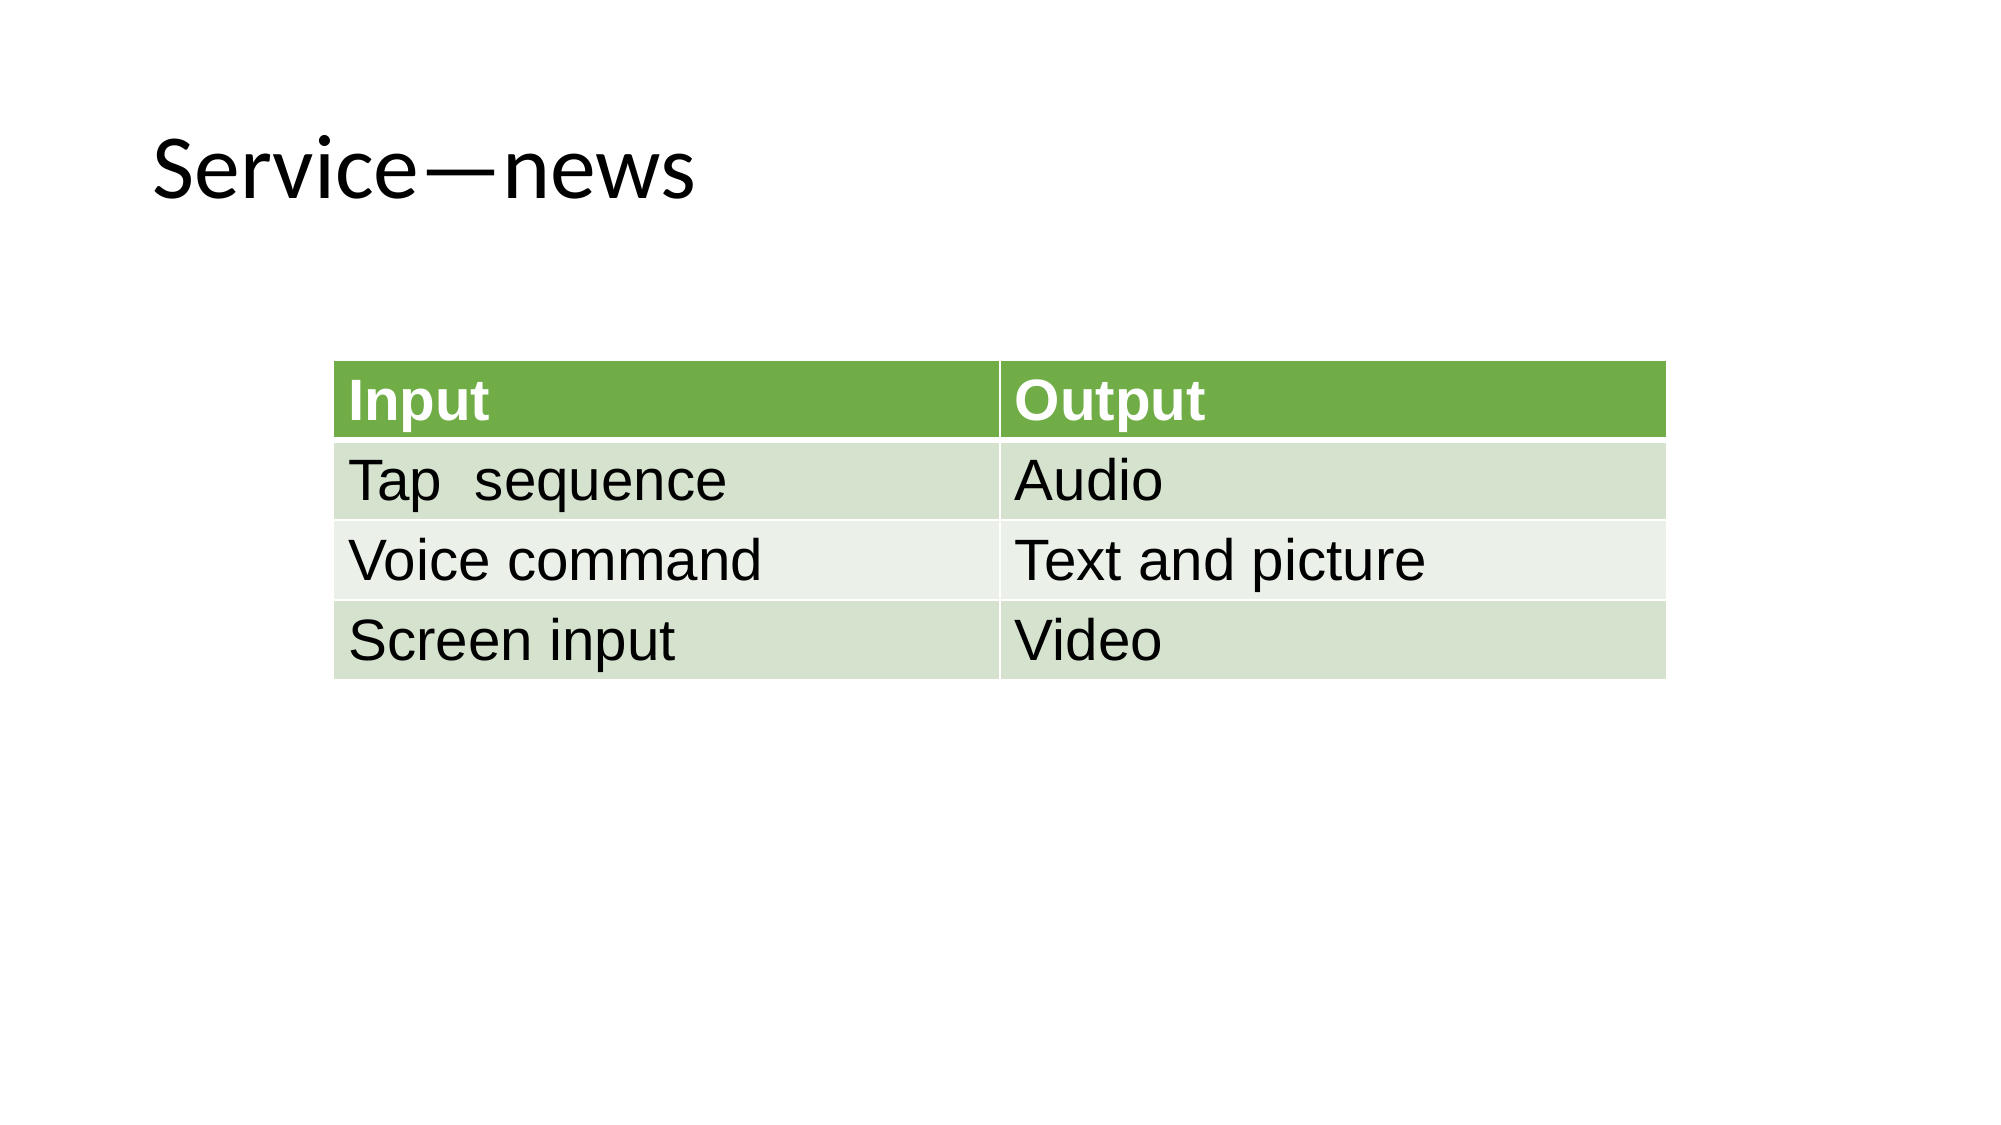

# Service—news
| Input | Output |
| --- | --- |
| Tap sequence | Audio |
| Voice command | Text and picture |
| Screen input | Video |